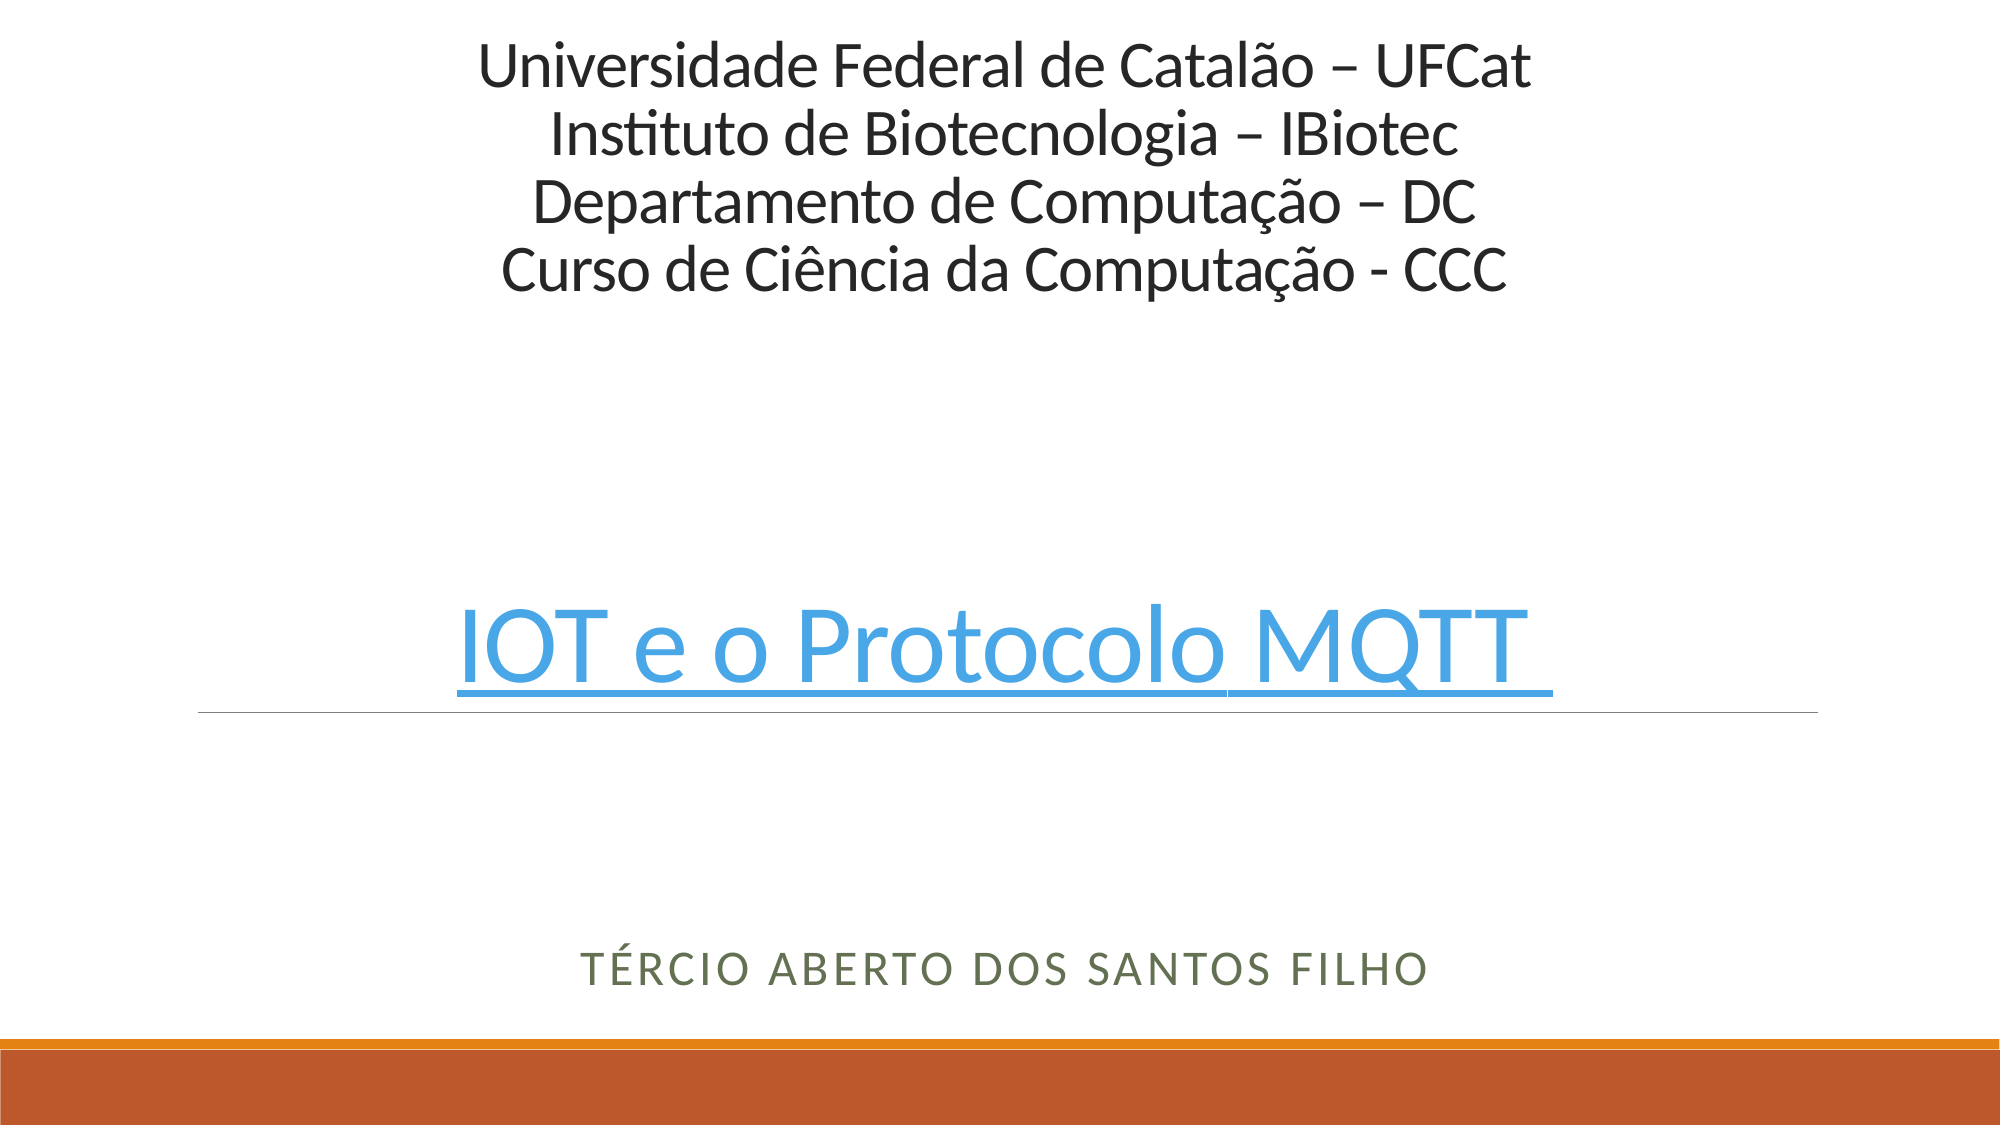

Universidade Federal de Catalão – UFCat
Instituto de Biotecnologia – IBiotec
Departamento de Computação – DC
Curso de Ciência da Computação - CCC
# IOT e o Protocolo MQTT

Tércio Aberto dos santos filho